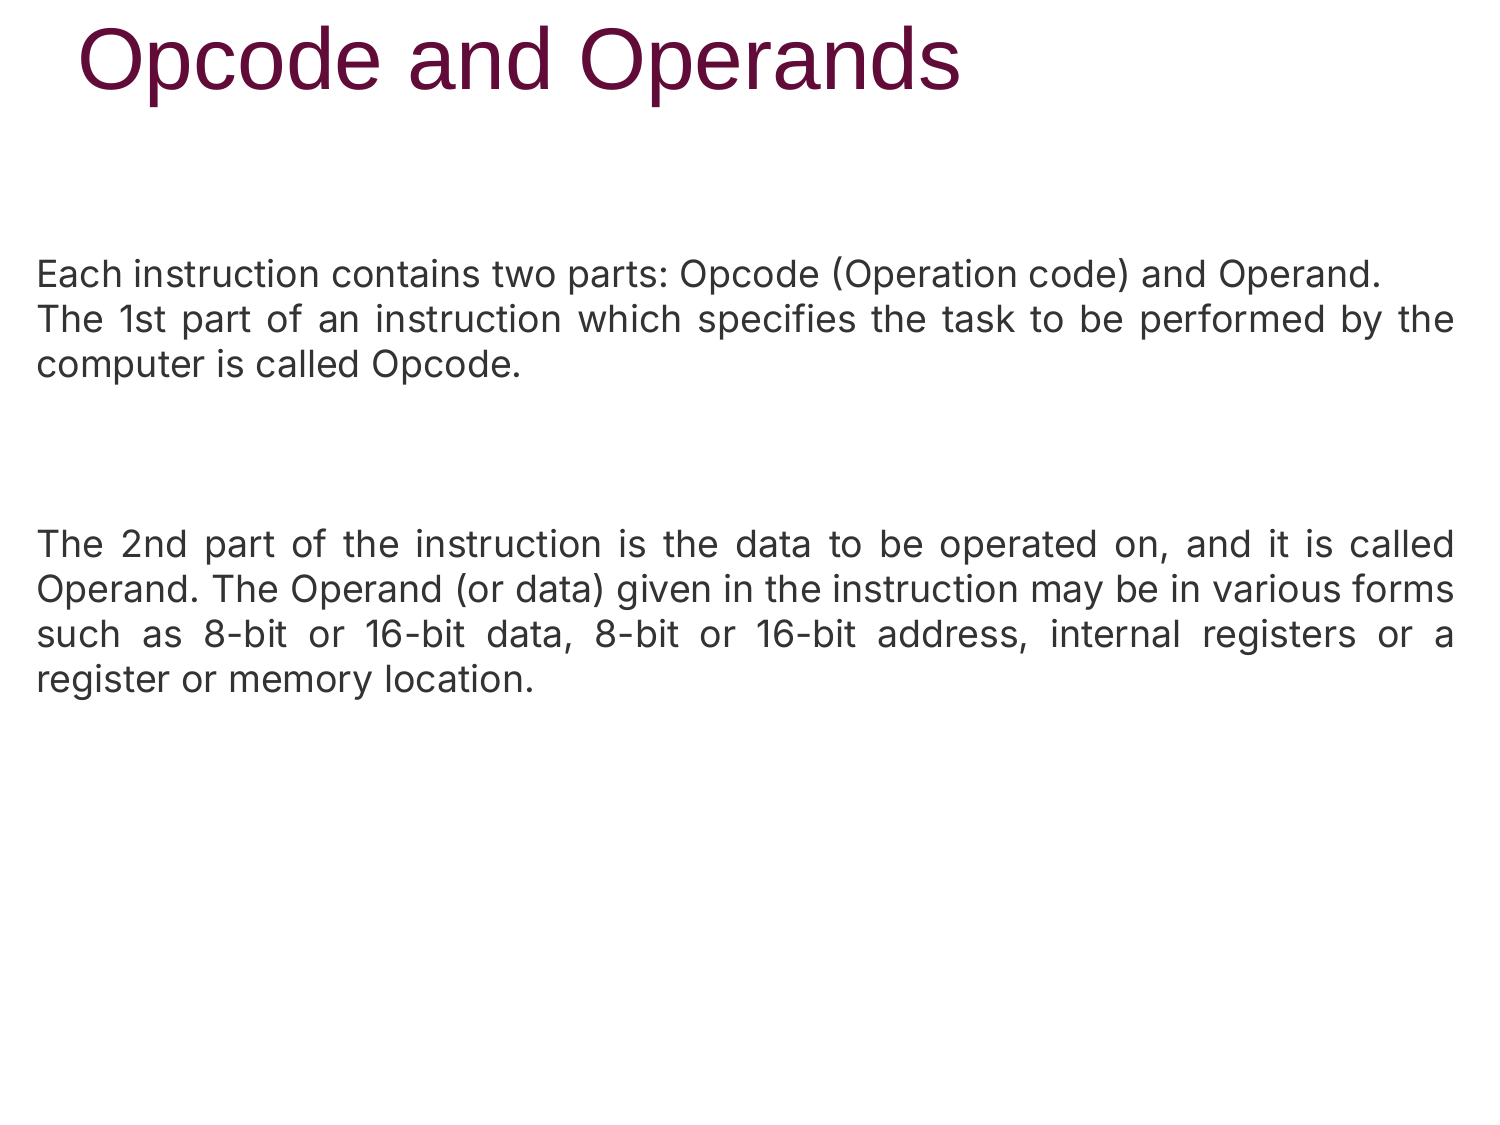

# Opcode and Operands
Each instruction contains two parts: Opcode (Operation code) and Operand.
The 1st part of an instruction which specifies the task to be performed by the computer is called Opcode.

The 2nd part of the instruction is the data to be operated on, and it is called Operand. The Operand (or data) given in the instruction may be in various forms such as 8-bit or 16-bit data, 8-bit or 16-bit address, internal registers or a register or memory location.